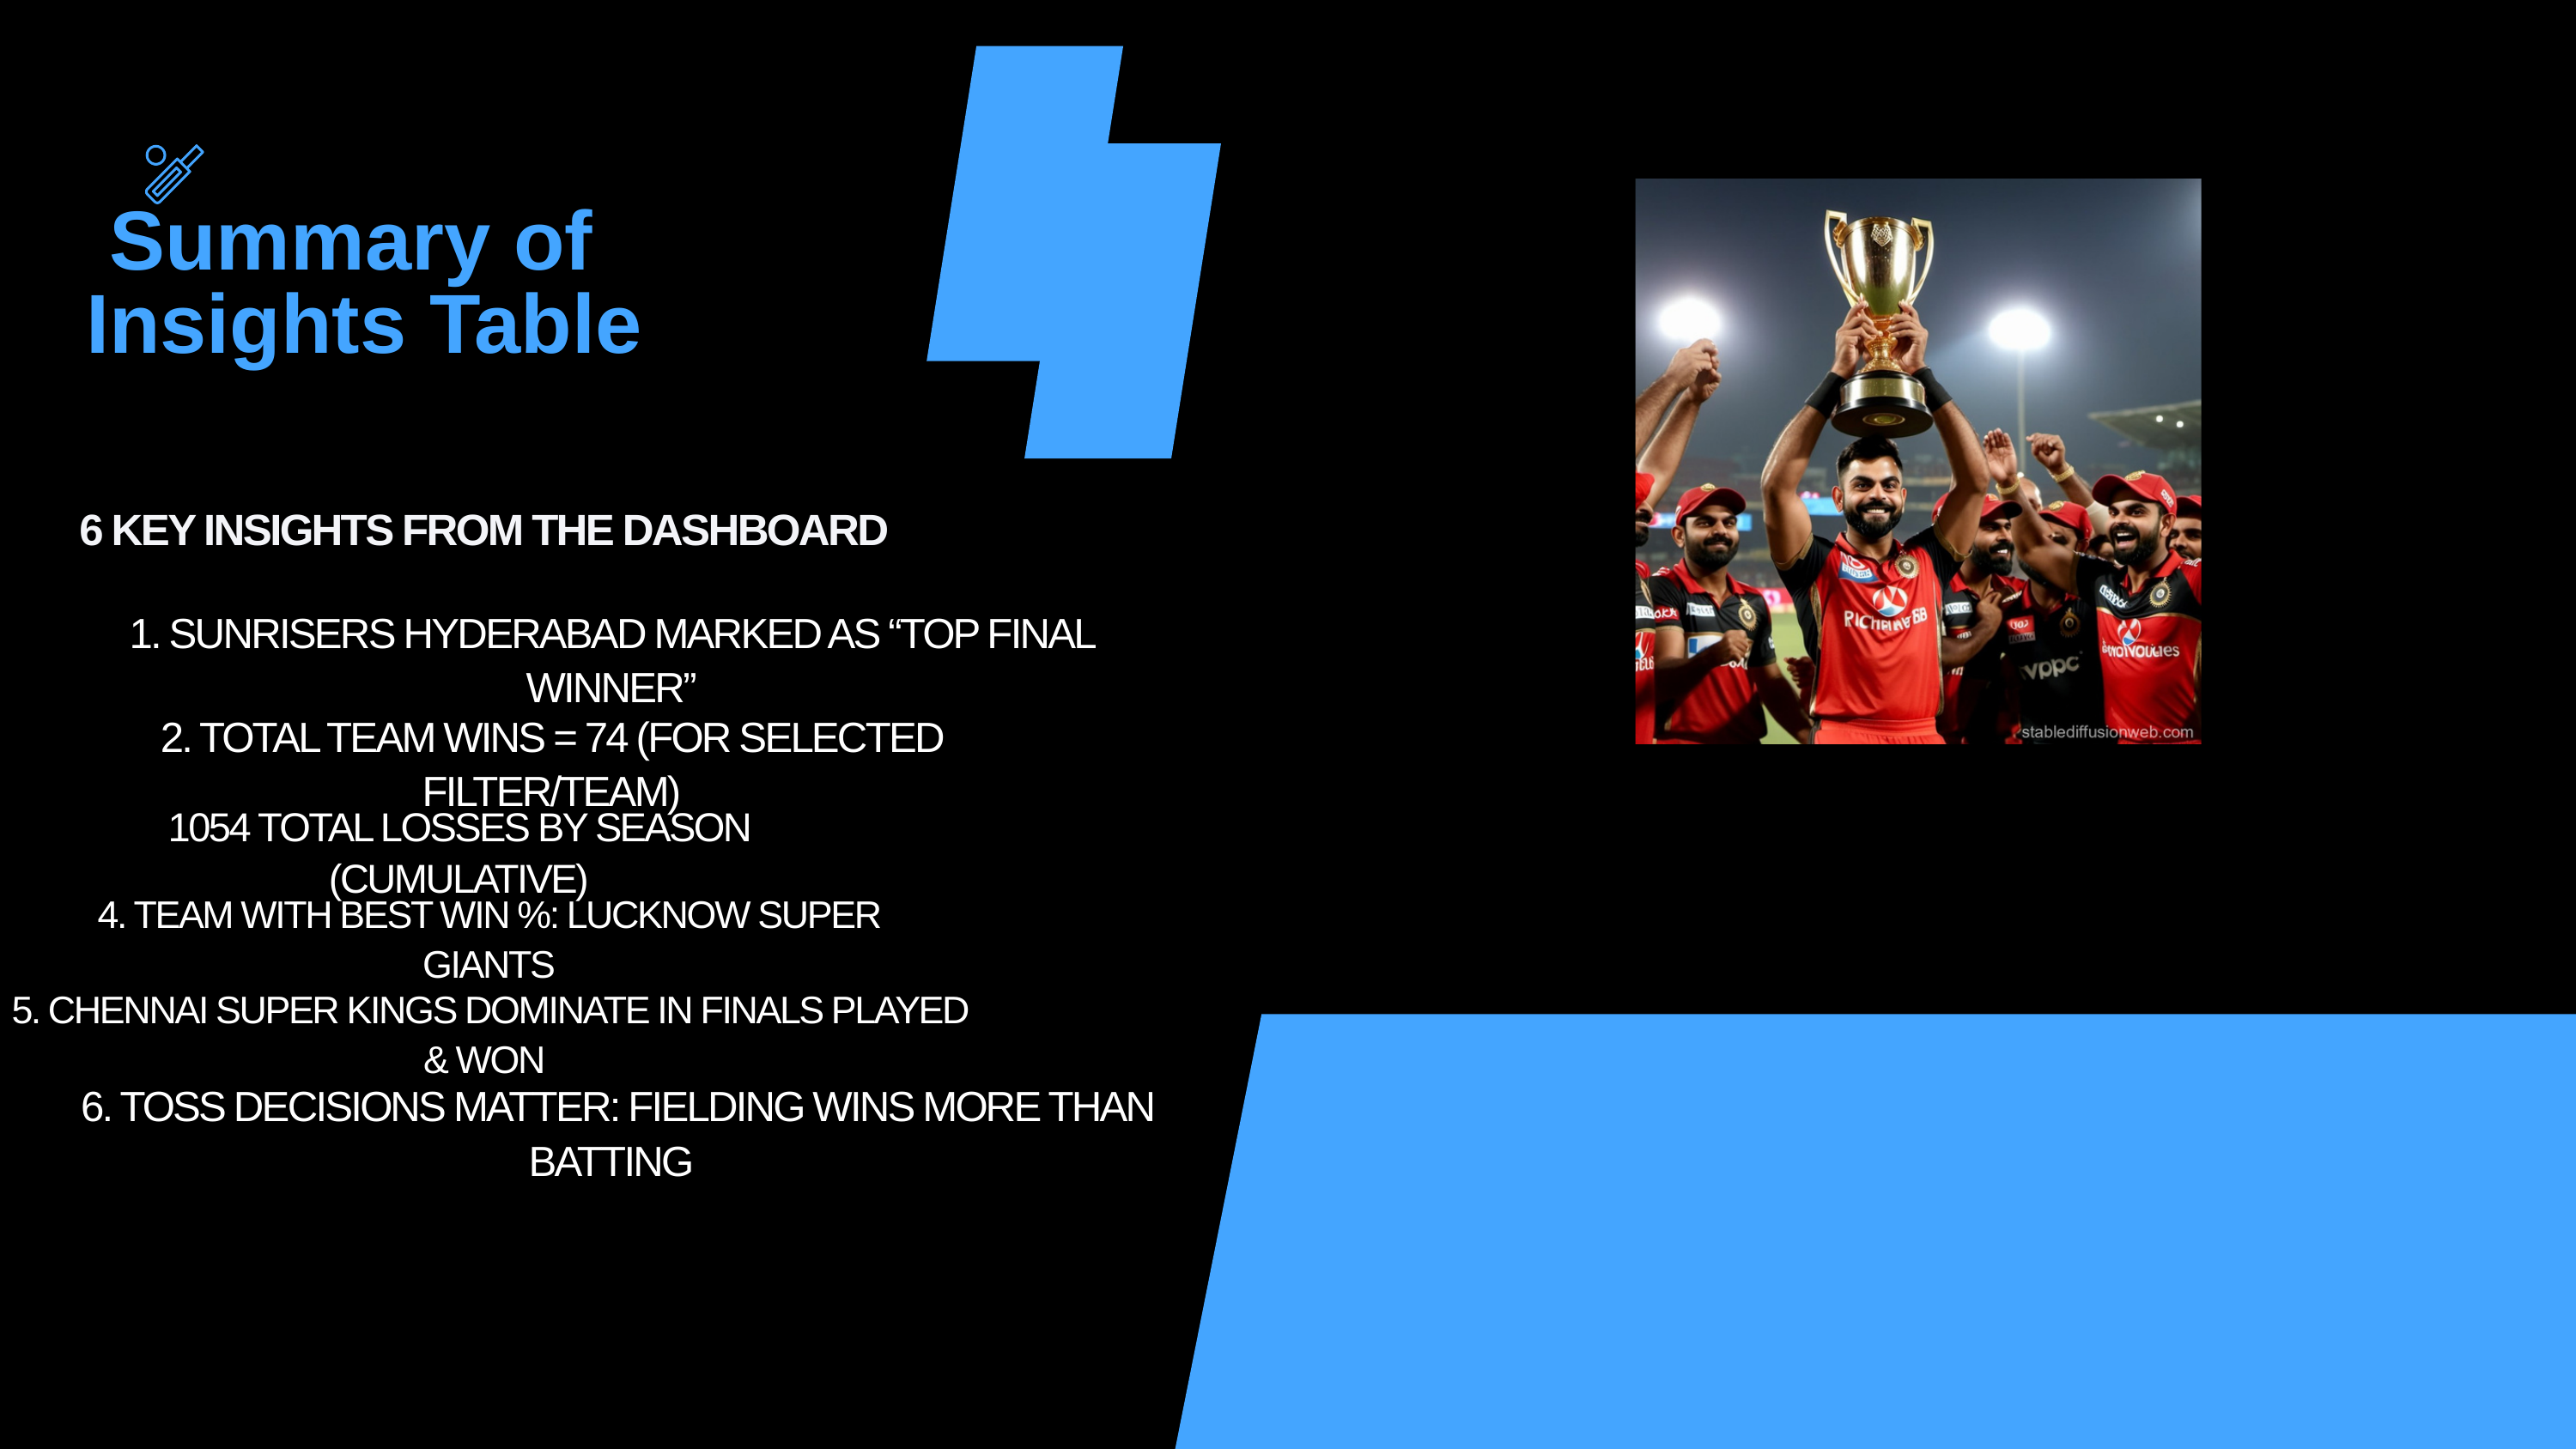

Summary of Insights Table
6 KEY INSIGHTS FROM THE DASHBOARD
1. SUNRISERS HYDERABAD MARKED AS “TOP FINAL WINNER”
2. TOTAL TEAM WINS = 74 (FOR SELECTED FILTER/TEAM)
1054 TOTAL LOSSES BY SEASON (CUMULATIVE)
4. TEAM WITH BEST WIN %: LUCKNOW SUPER GIANTS
 5. CHENNAI SUPER KINGS DOMINATE IN FINALS PLAYED & WON

 6. TOSS DECISIONS MATTER: FIELDING WINS MORE THAN BATTING